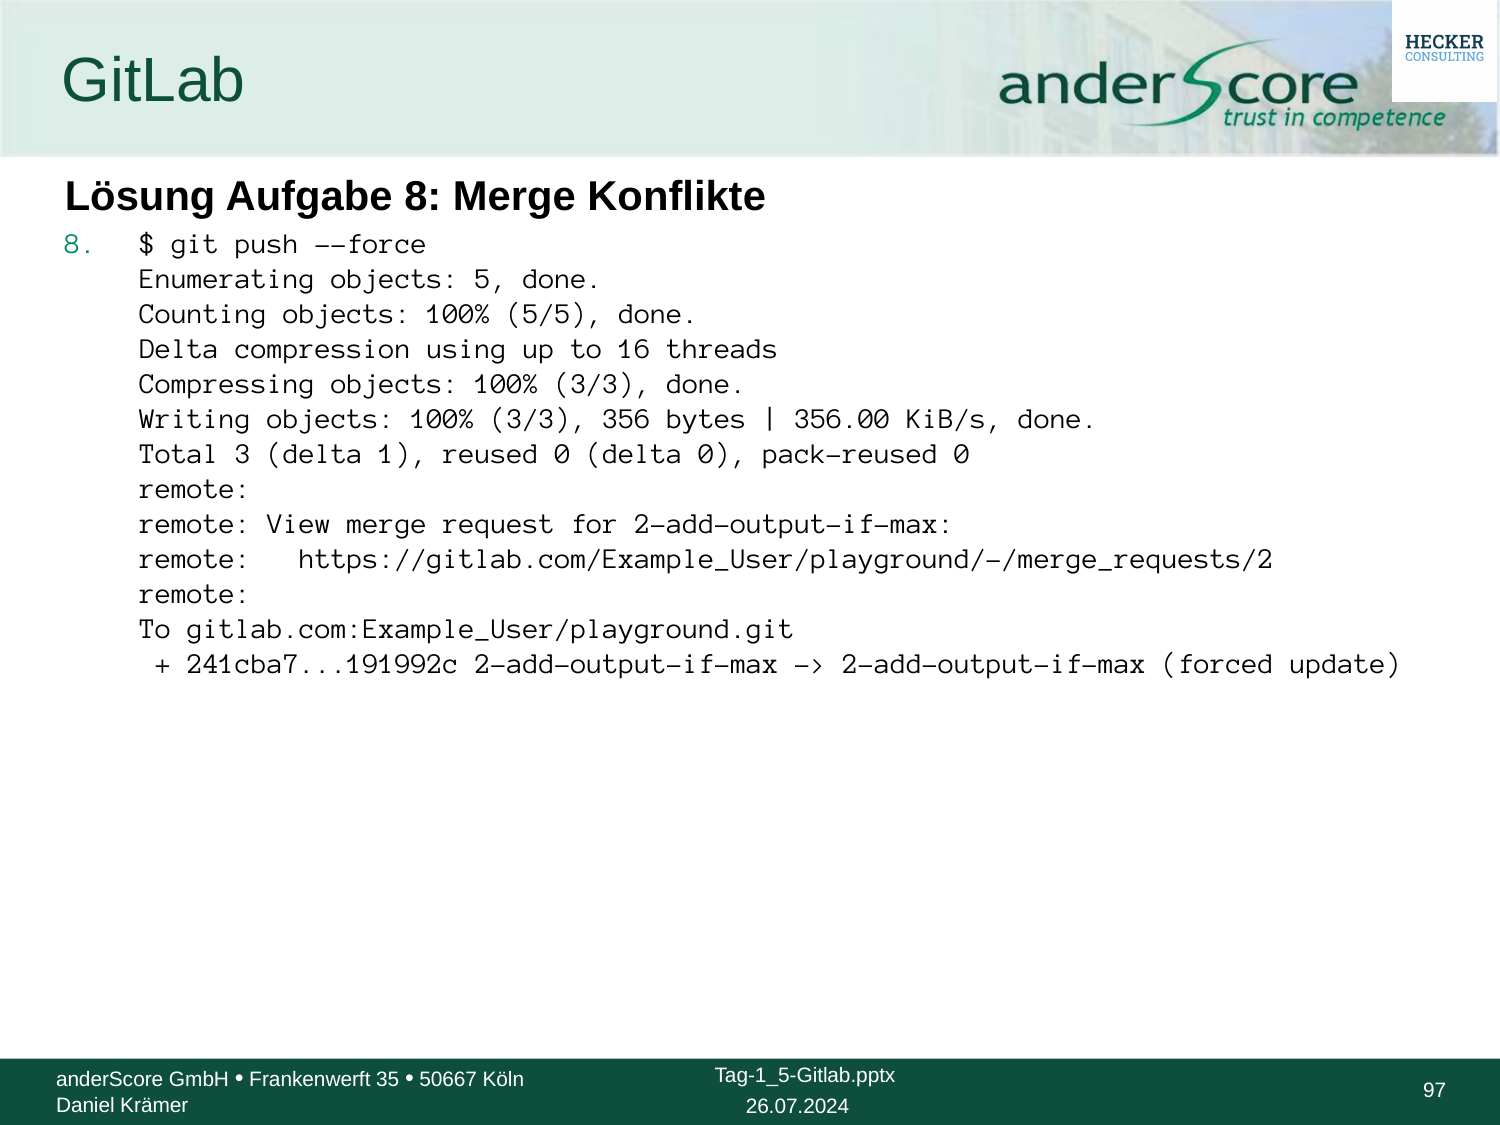

# GitLab
Lösung Aufgabe 8: Merge Konflikte
$ git push --force
Enumerating objects: 5, done.
Counting objects: 100% (5/5), done.
Delta compression using up to 16 threads
Compressing objects: 100% (3/3), done.
Writing objects: 100% (3/3), 356 bytes | 356.00 KiB/s, done.
Total 3 (delta 1), reused 0 (delta 0), pack-reused 0
remote:
remote: View merge request for 2-add-output-if-max:
remote:   https://gitlab.com/Example_User/playground/-/merge_requests/2
remote:
To gitlab.com:Example_User/playground.git
 + 241cba7...191992c 2-add-output-if-max -> 2-add-output-if-max (forced update)